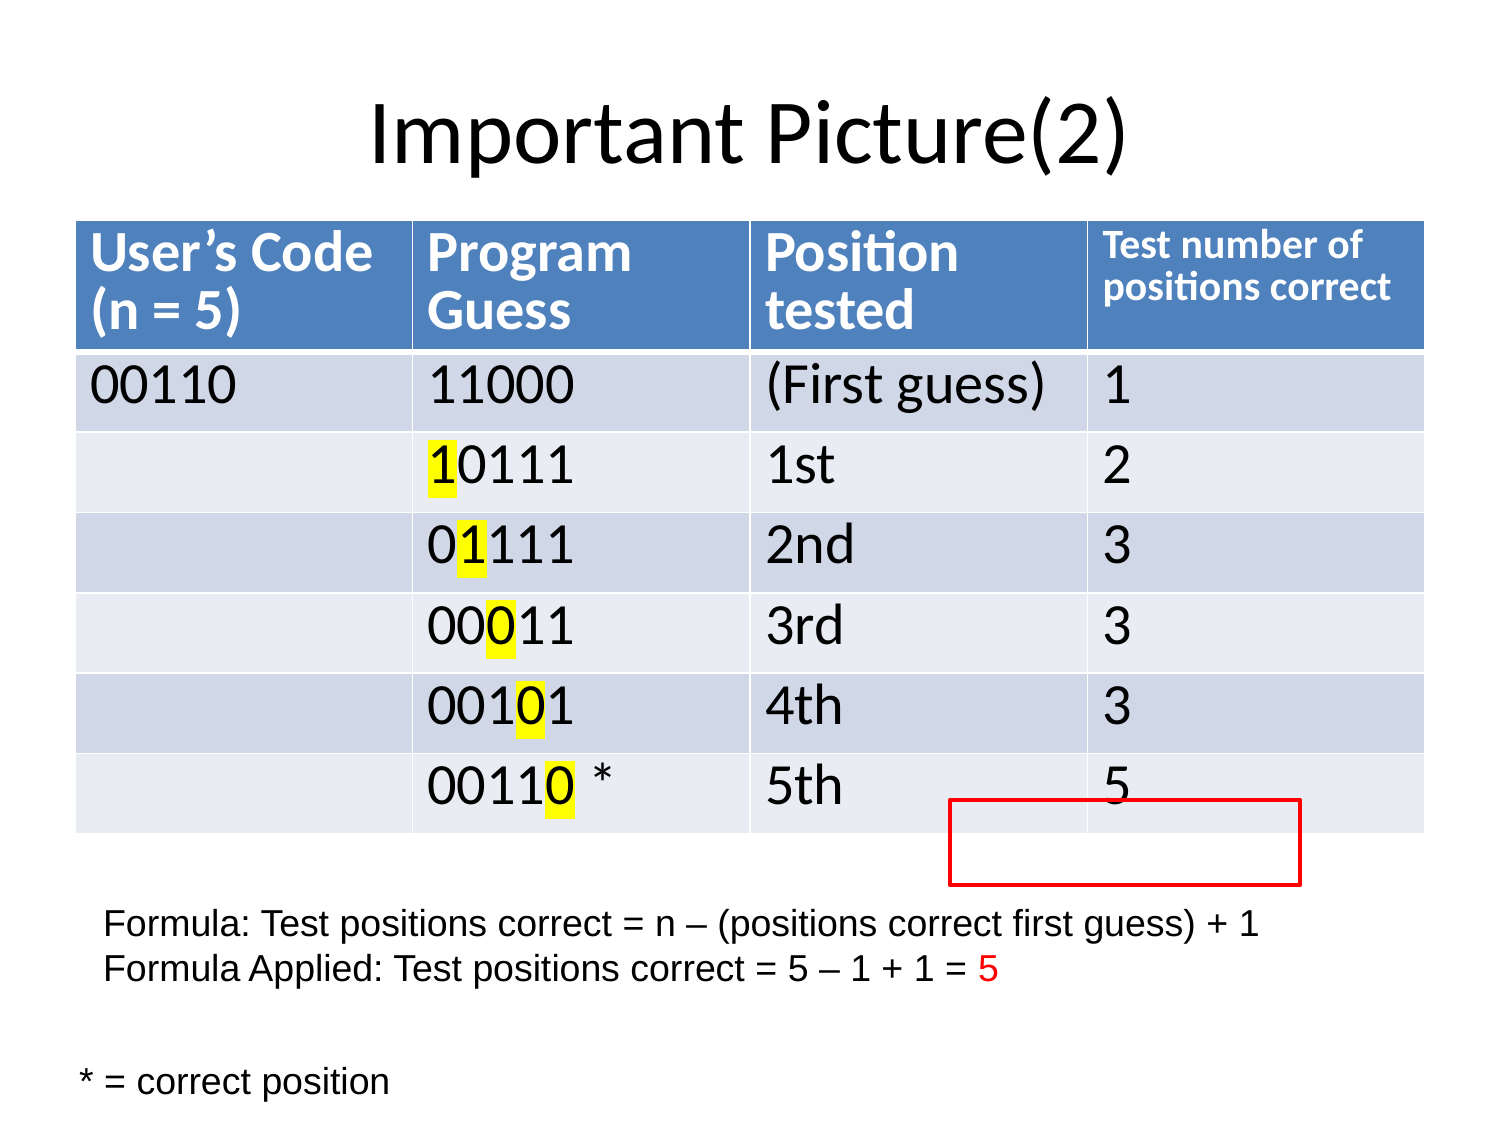

# Important Picture(2)
| User’s Code (n = 5) | Program Guess | Position tested | Test number of positions correct |
| --- | --- | --- | --- |
| 00110 | 11000 | (First guess) | 1 |
|  | 10111 | 1st | 2 |
|  | 01111 | 2nd | 3 |
|  | 00011 | 3rd | 3 |
|  | 00101 | 4th | 3 |
|  | 00110 \* | 5th | 5 |

Formula: Test positions correct = n – (positions correct first guess) + 1
Formula Applied: Test positions correct = 5 – 1 + 1 = 5
* = correct position